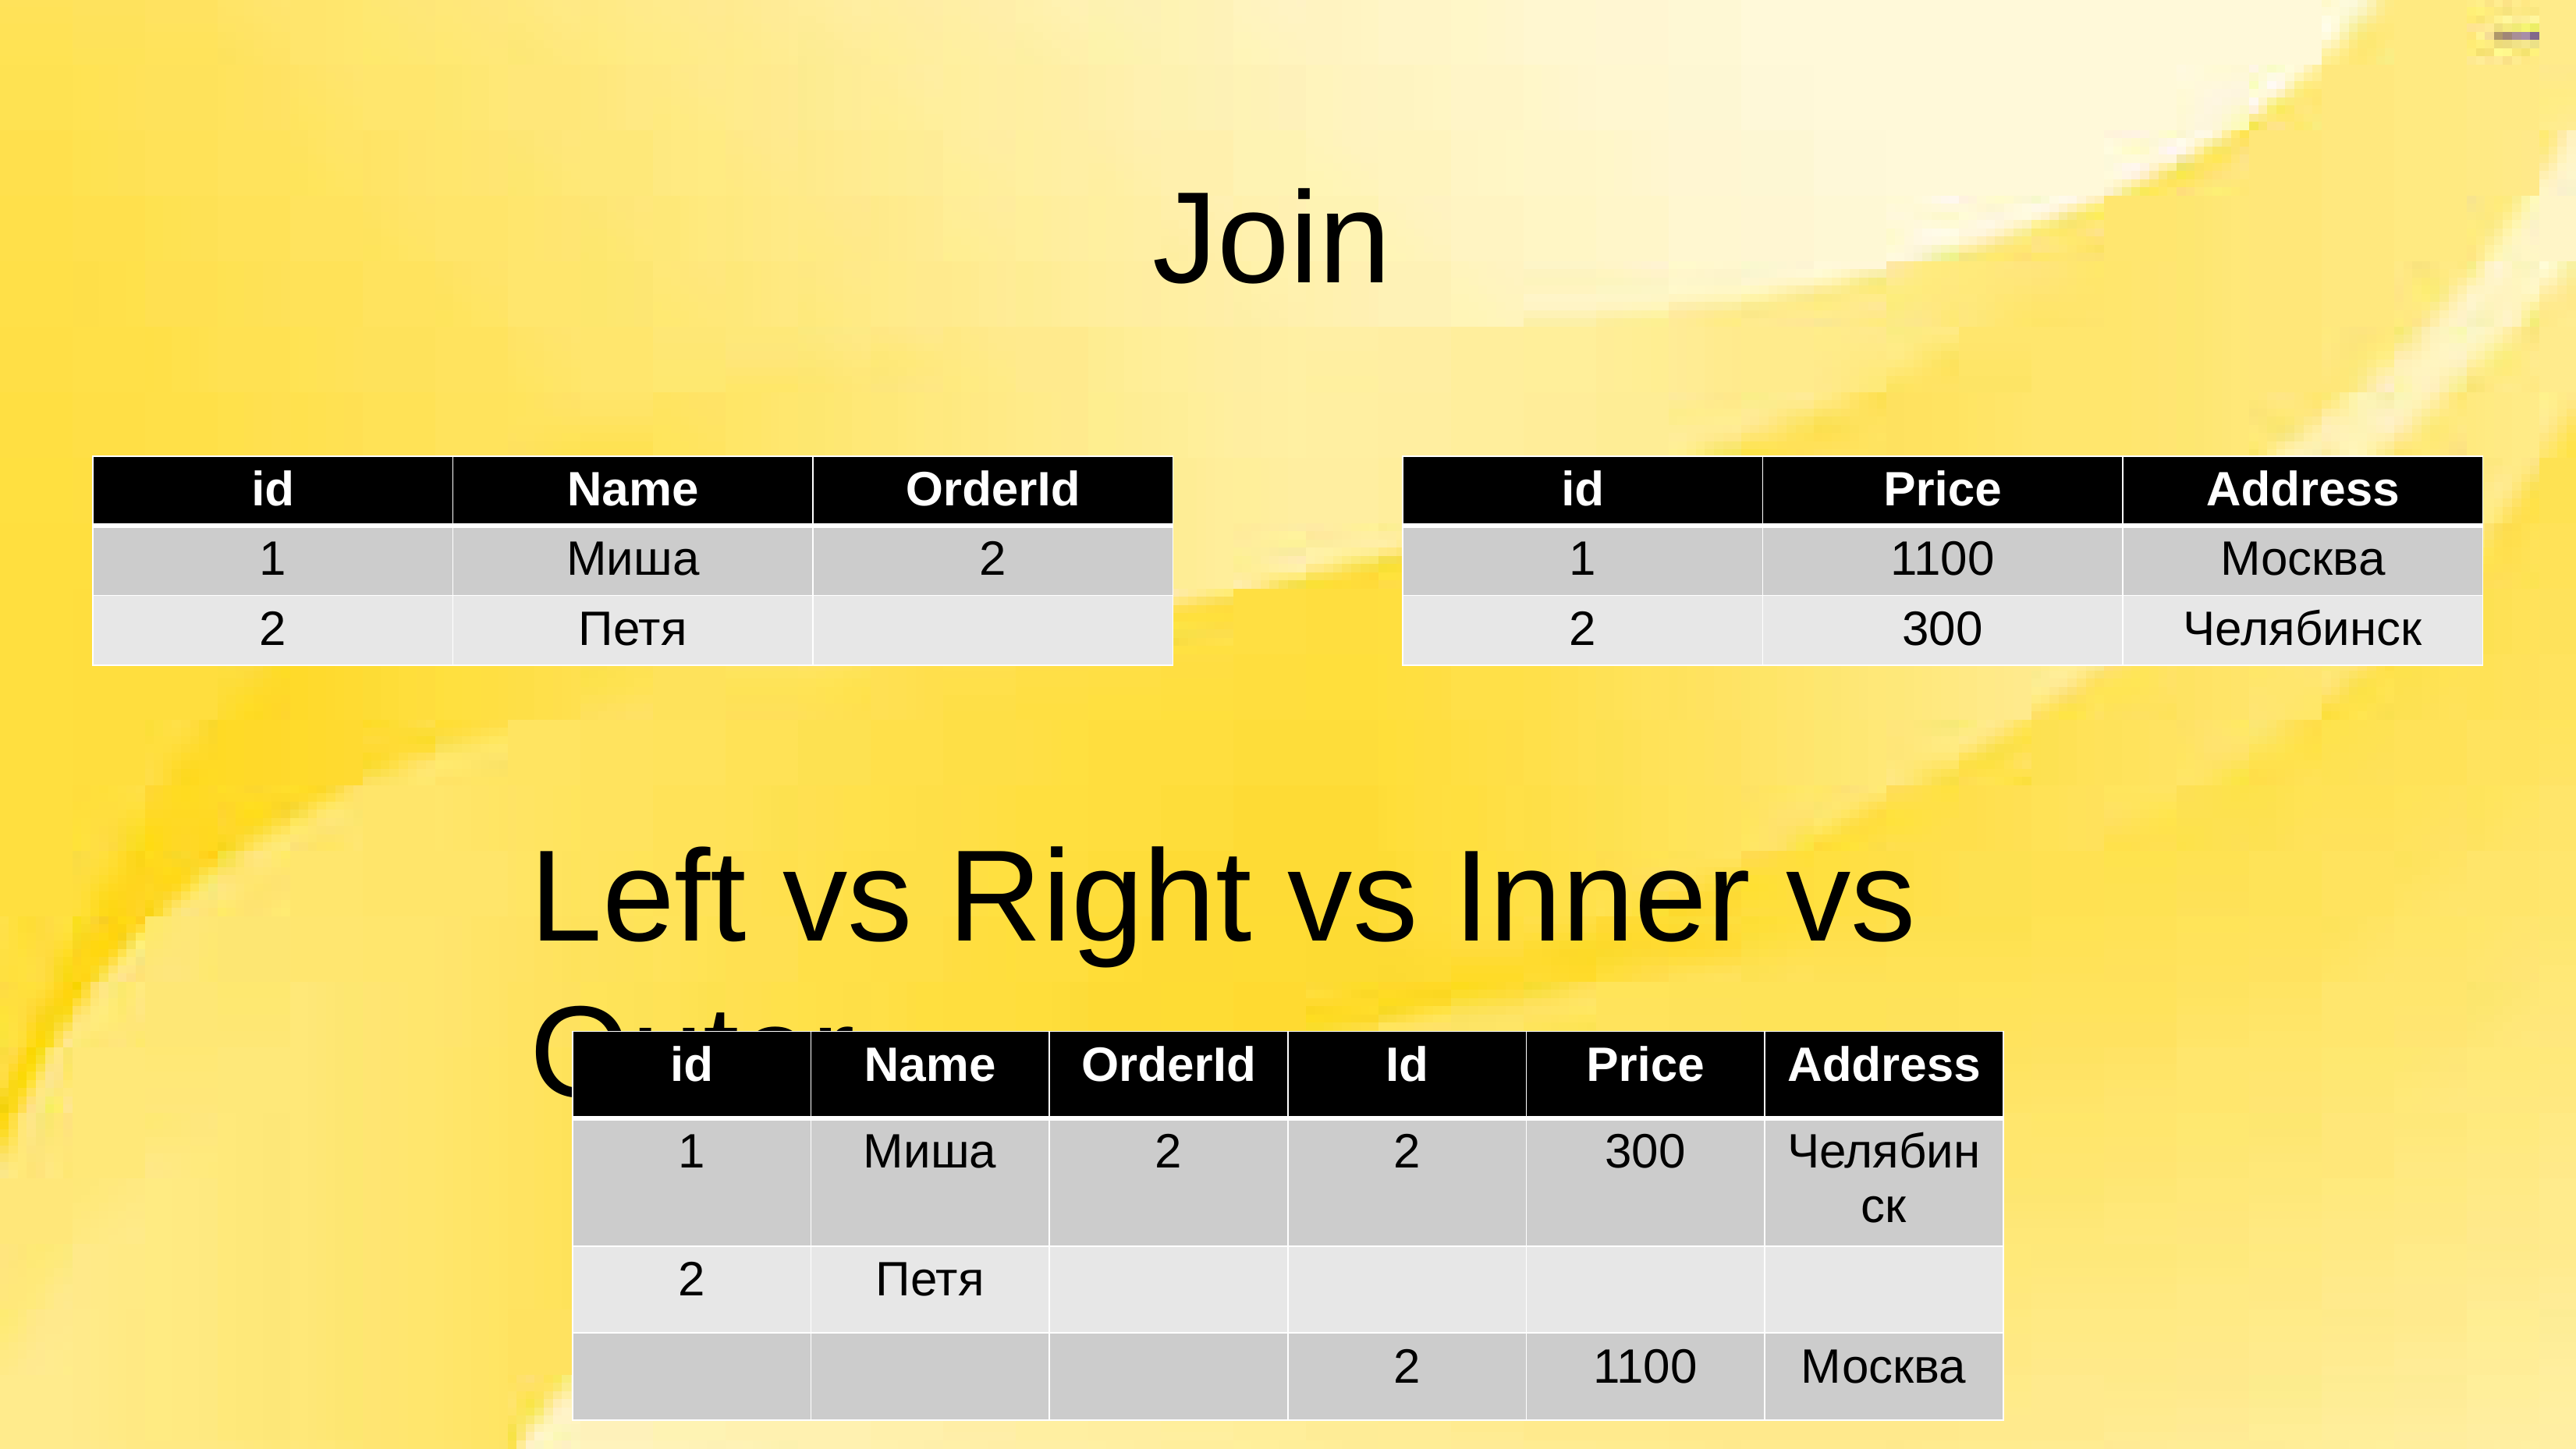

Join
| id | Name | OrderId |
| --- | --- | --- |
| 1 | Миша | 2 |
| 2 | Петя |  |
| id | Price | Address |
| --- | --- | --- |
| 1 | 1100 | Москва |
| 2 | 300 | Челябинск |
Left vs Right vs Inner vs Outer
| id | Name | OrderId | Id | Price | Address |
| --- | --- | --- | --- | --- | --- |
| 1 | Миша | 2 | 2 | 300 | Челябинск |
| 2 | Петя |  |  |  |  |
|  |  |  | 2 | 1100 | Москва |